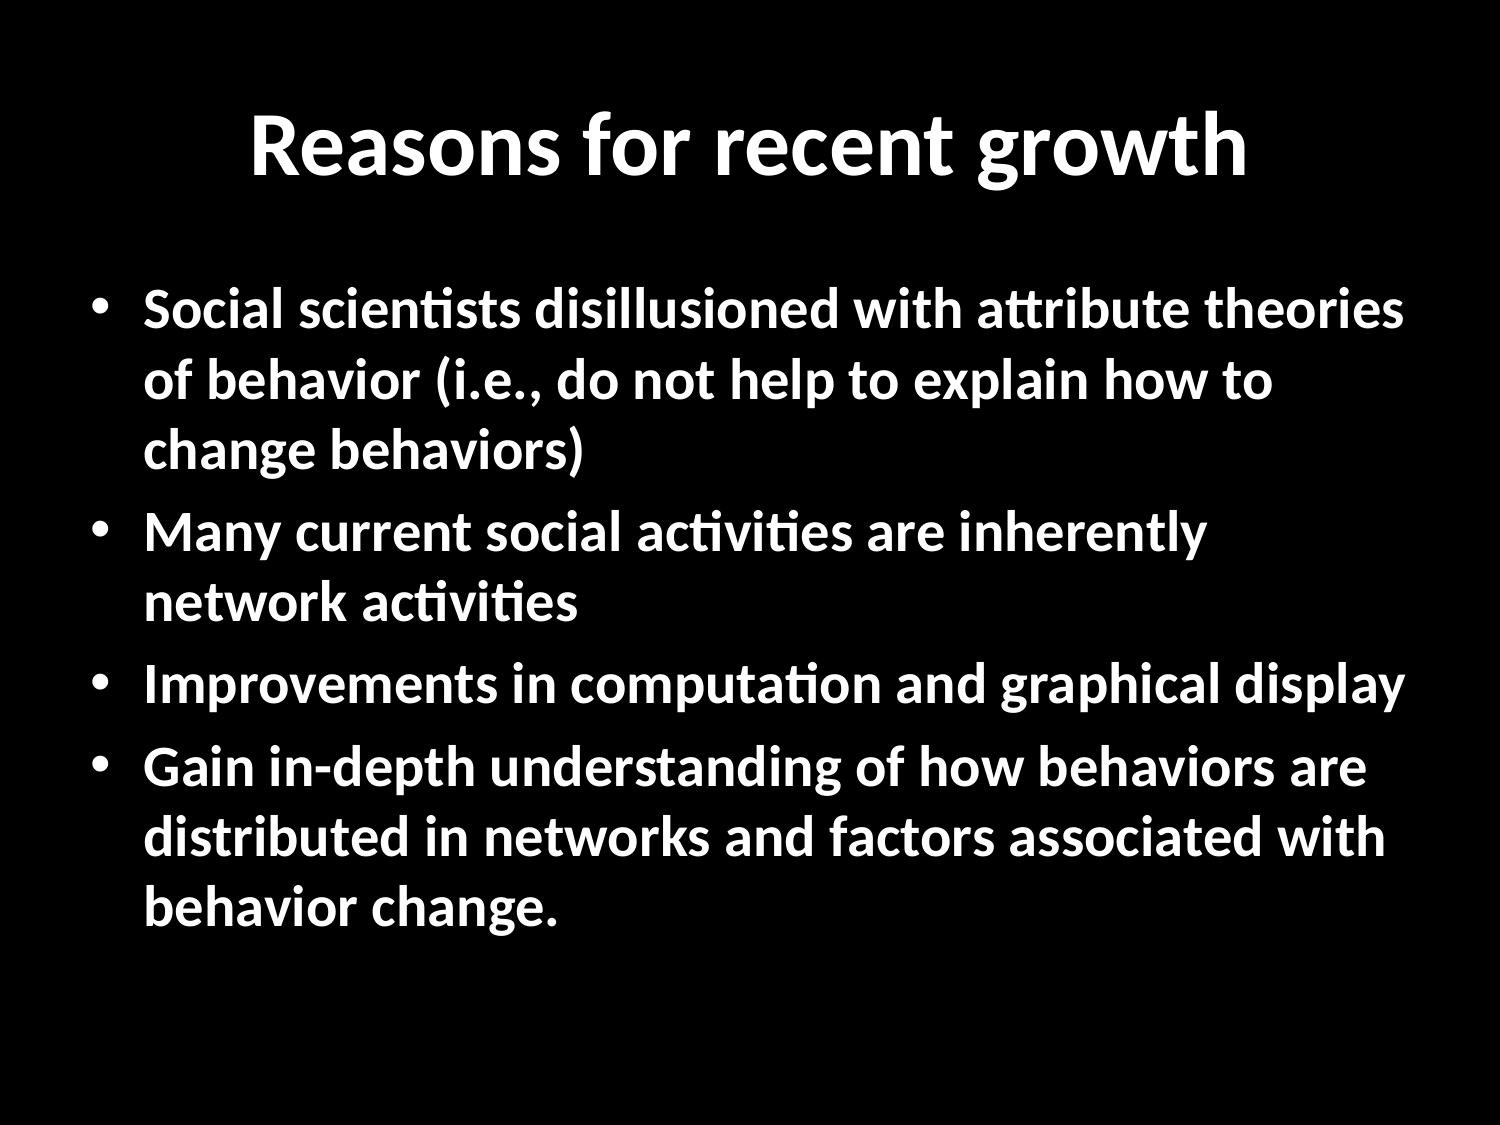

# Reasons for recent growth
Social scientists disillusioned with attribute theories of behavior (i.e., do not help to explain how to change behaviors)
Many current social activities are inherently network activities
Improvements in computation and graphical display
Gain in-depth understanding of how behaviors are distributed in networks and factors associated with behavior change.